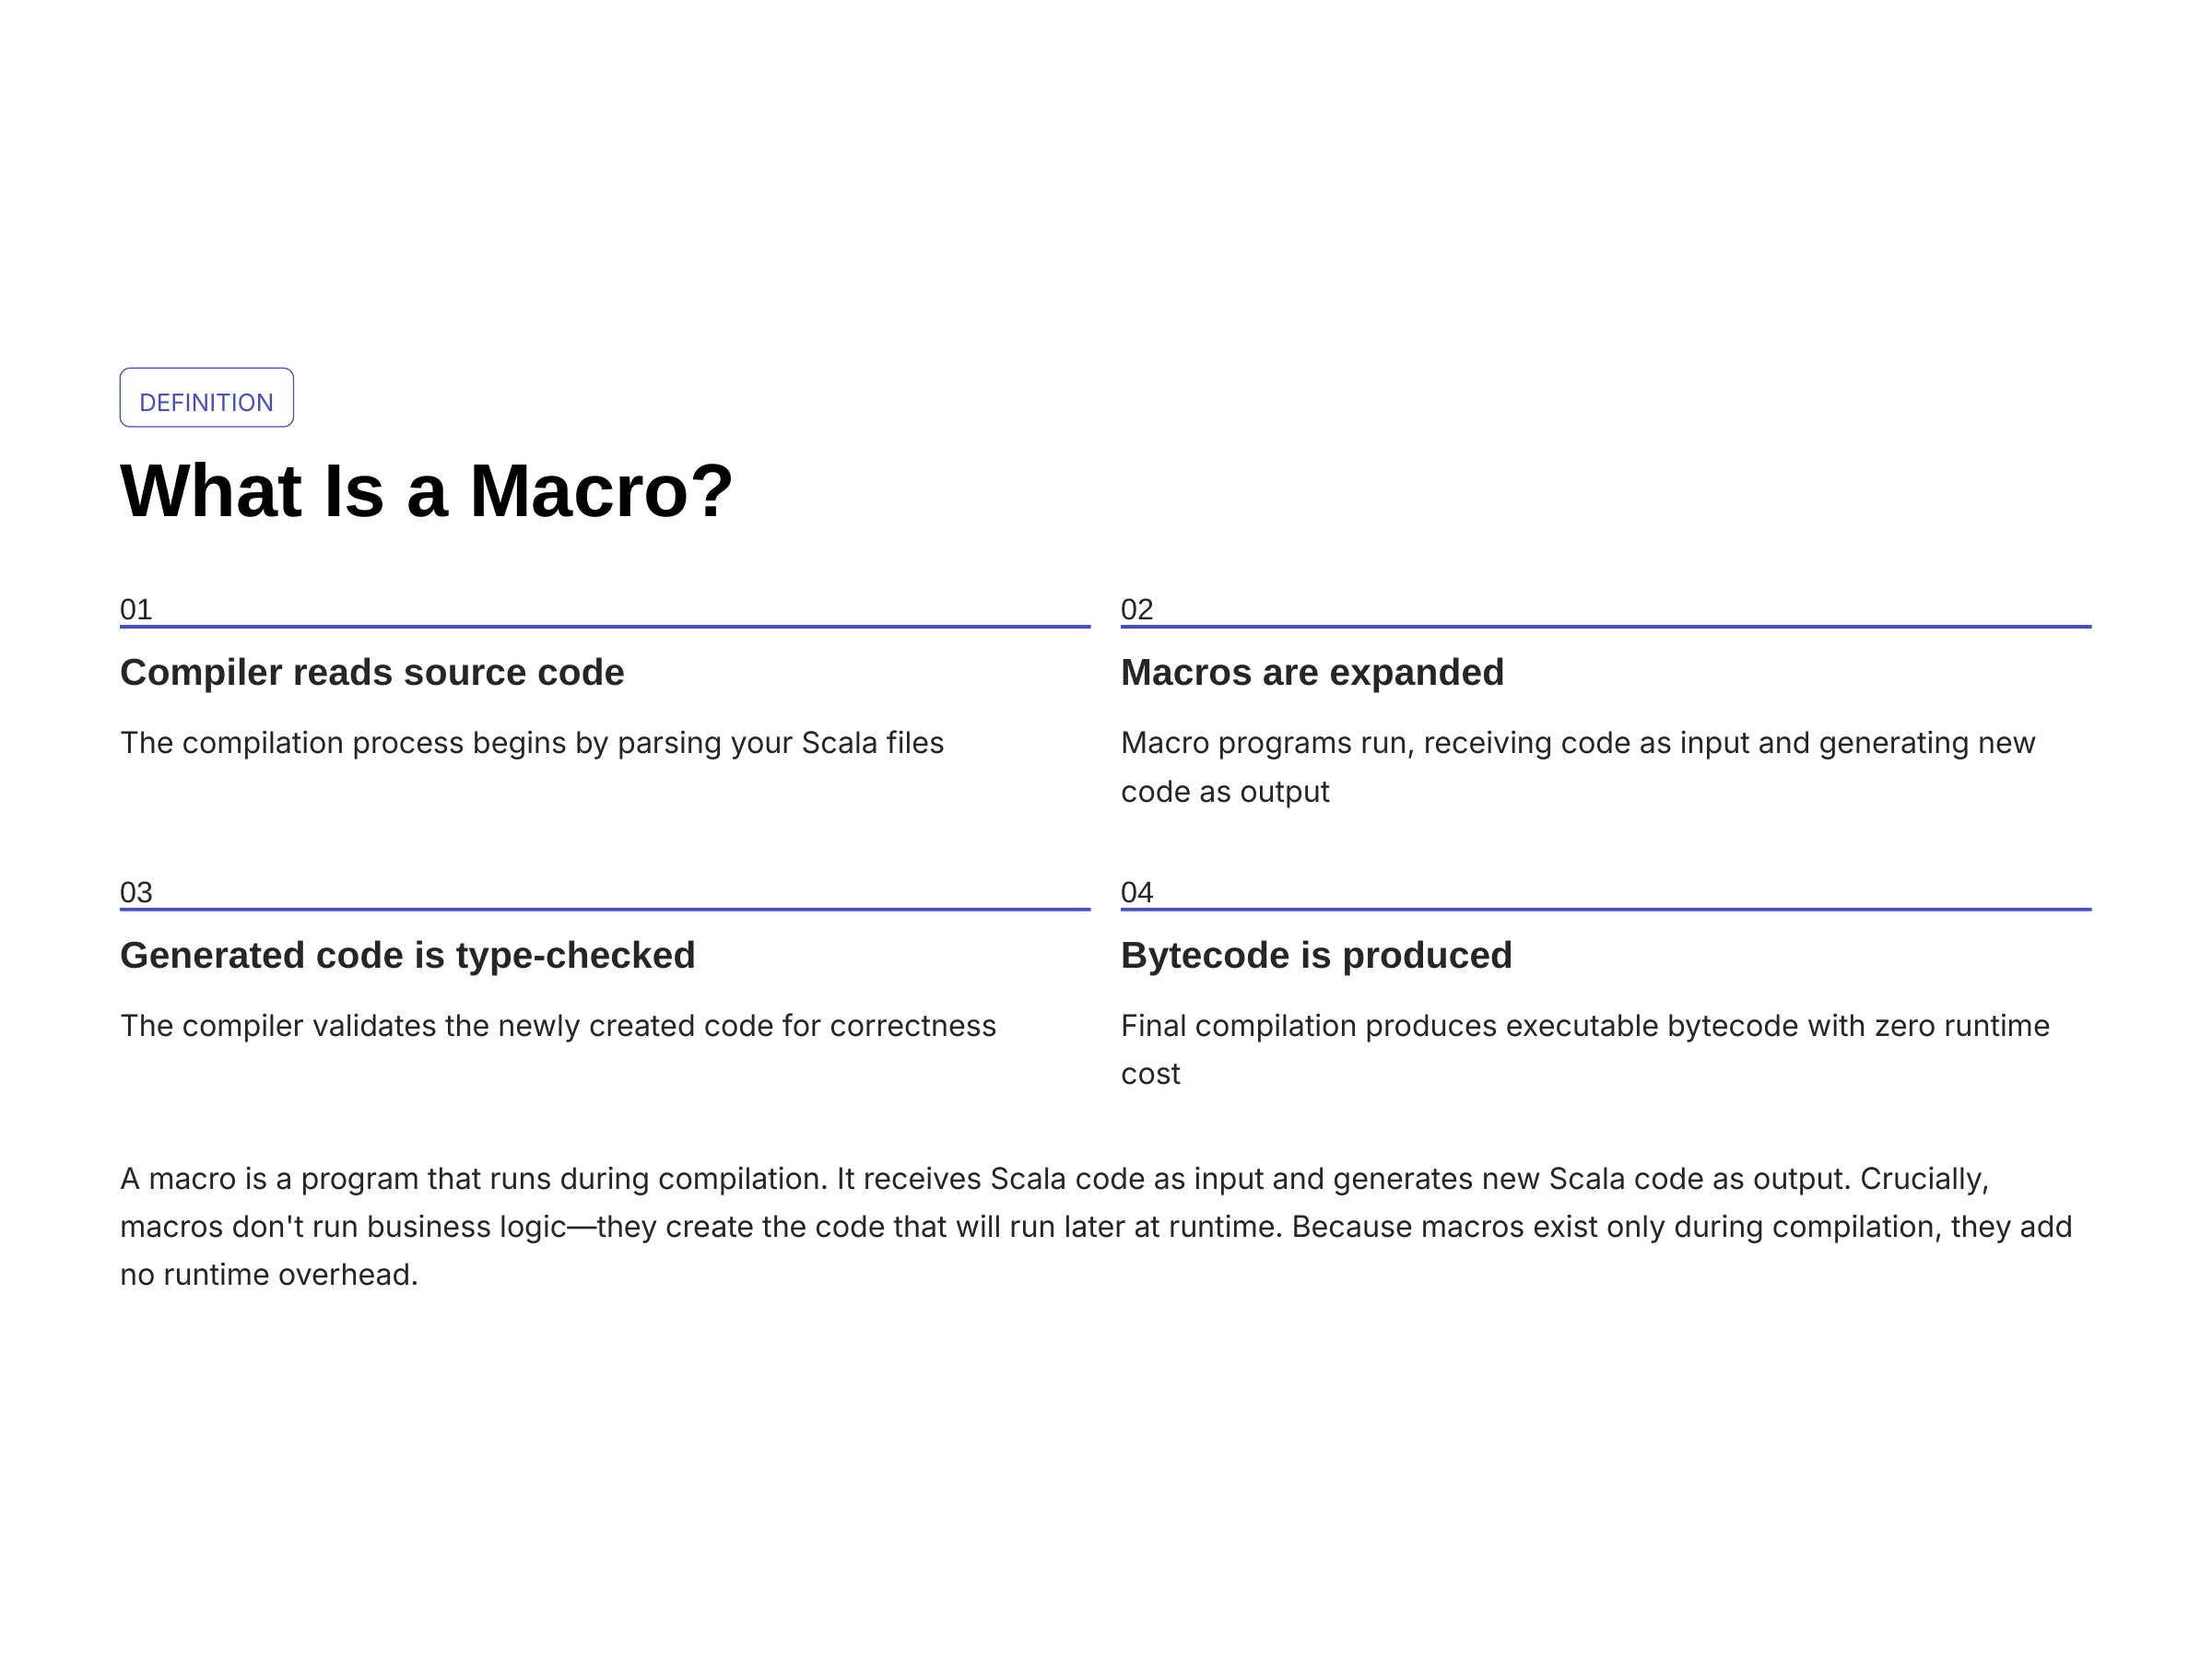

DEFINITION
What Is a Macro?
01
02

Compiler reads source code
Macros are expanded
The compilation process begins by parsing your Scala files
Macro programs run, receiving code as input and generating new code as output
03
04

Generated code is type-checked
Bytecode is produced
The compiler validates the newly created code for correctness
Final compilation produces executable bytecode with zero runtime cost
A macro is a program that runs during compilation. It receives Scala code as input and generates new Scala code as output. Crucially, macros don't run business logic—they create the code that will run later at runtime. Because macros exist only during compilation, they add no runtime overhead.